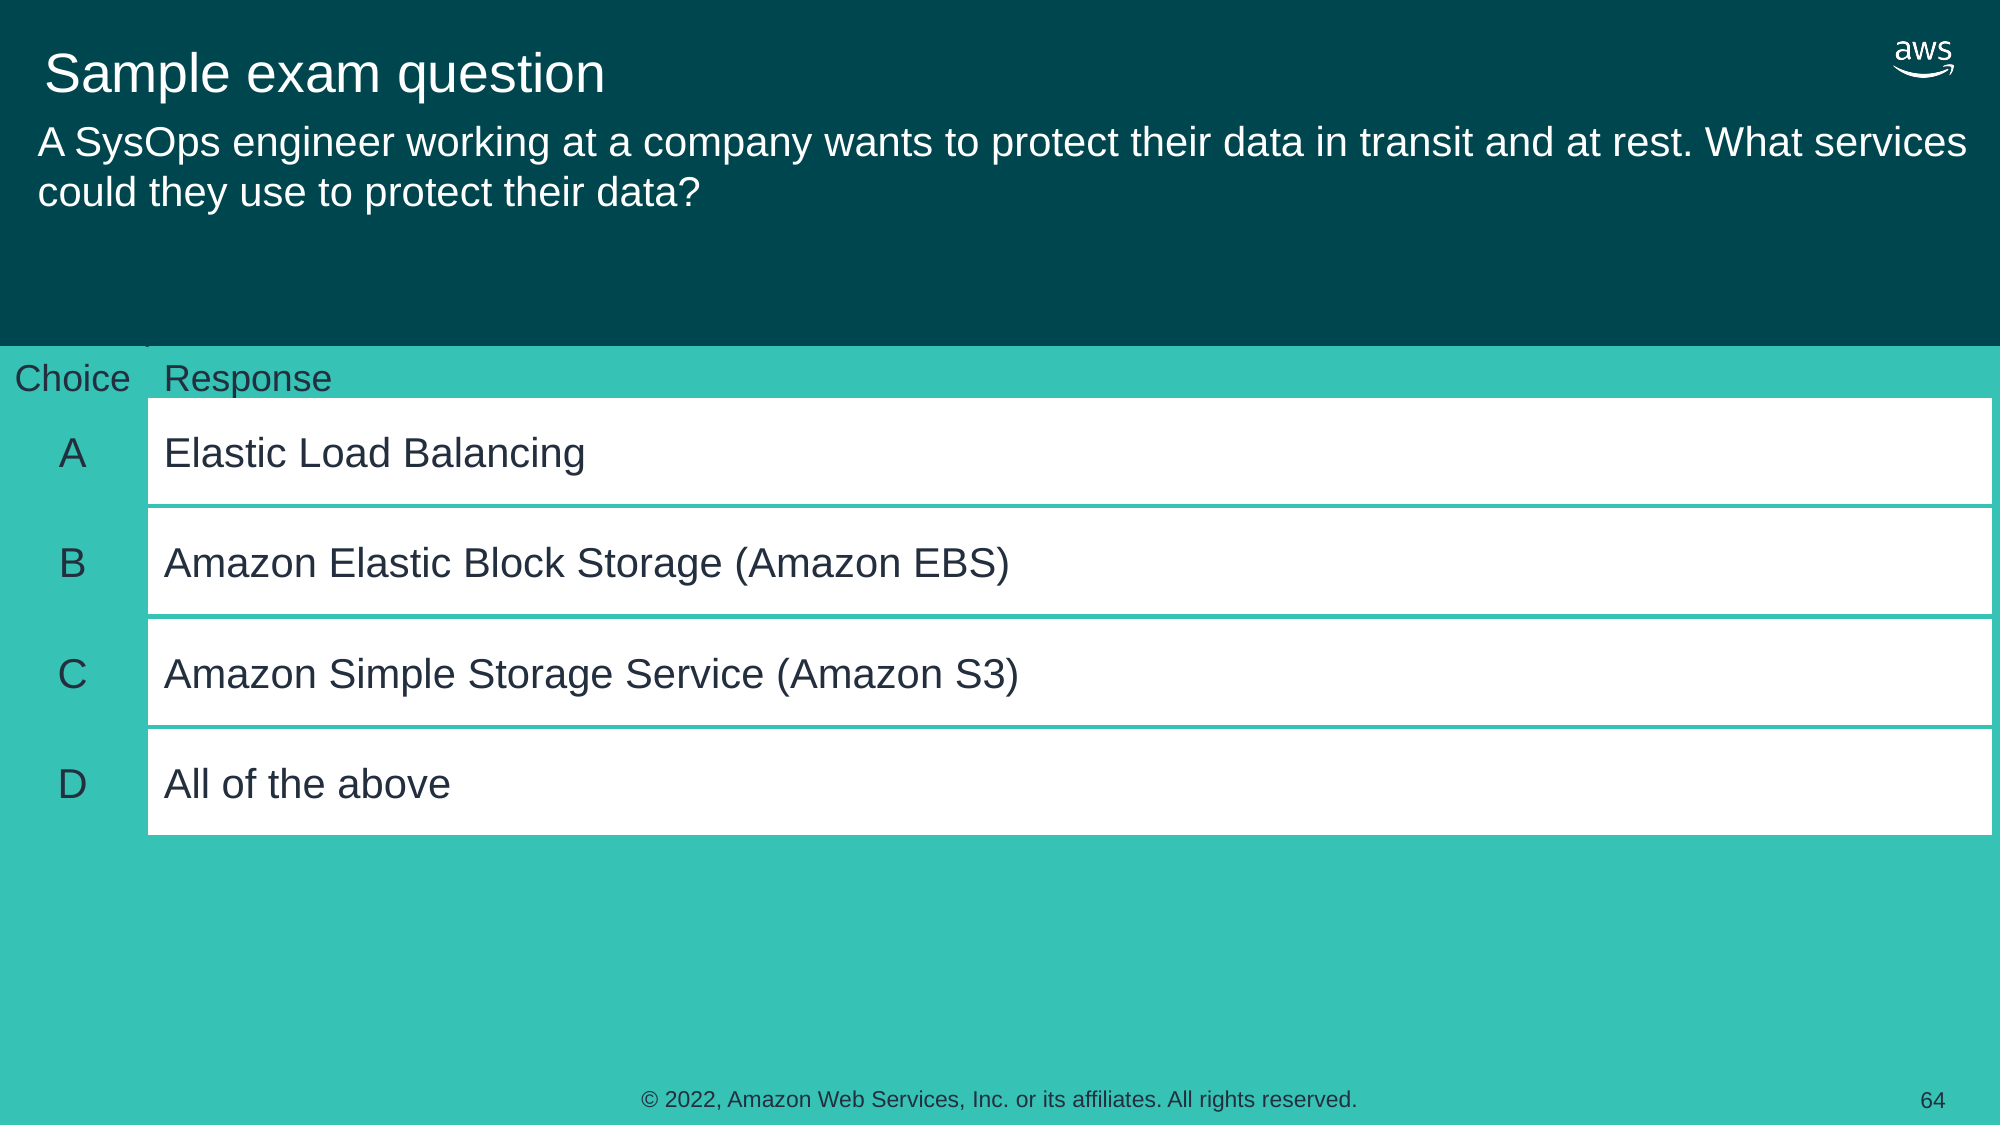

# Sample exam question
A SysOps engineer working at a company wants to protect their data in transit and at rest. What services could they use to protect their data?
Choice
Response
A
Elastic Load Balancing
B
Amazon Elastic Block Storage (Amazon EBS)
C
Amazon Simple Storage Service (Amazon S3)
D
All of the above
64